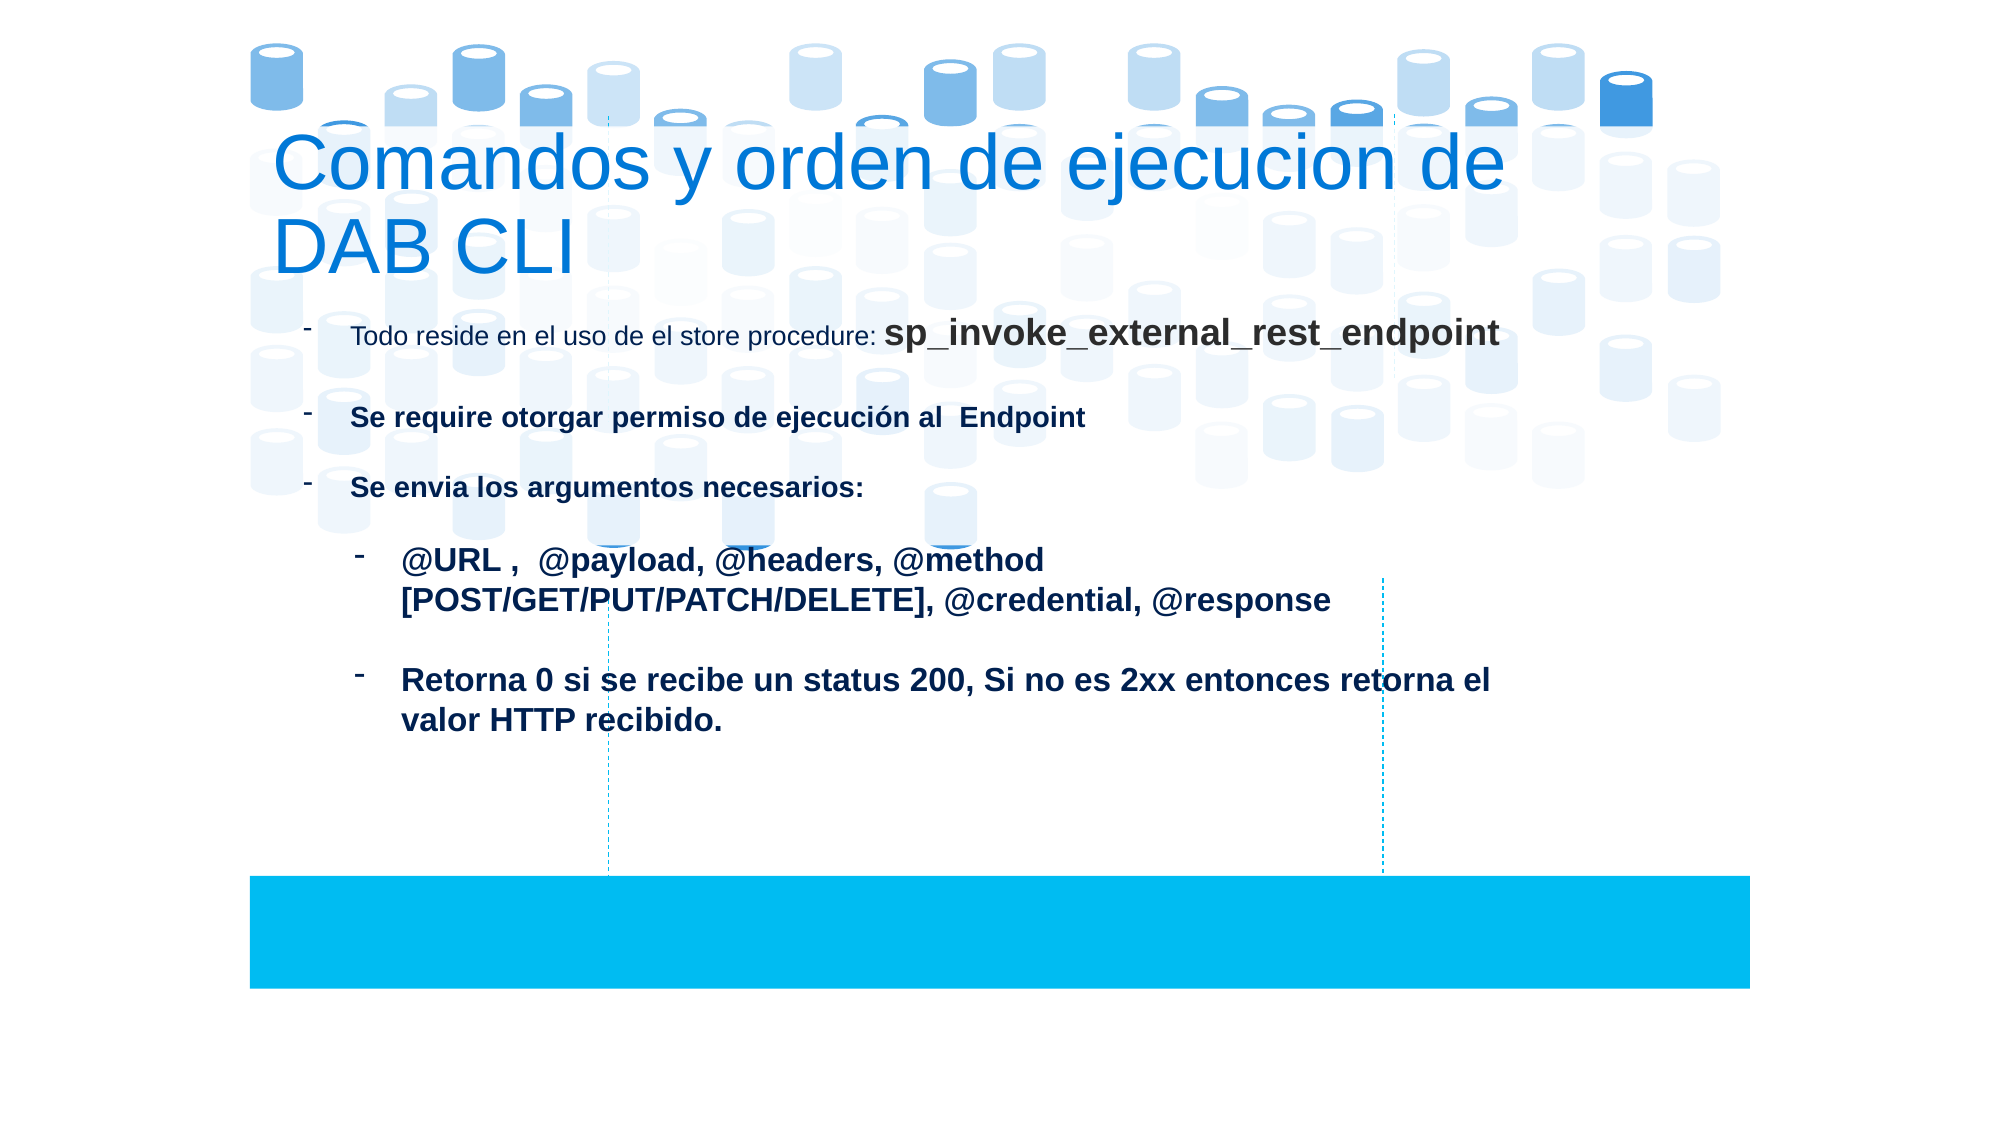

Comandos y orden de ejecucion de DAB CLI

Todo reside en el uso de el store procedure: sp_invoke_external_rest_endpoint

Se require otorgar permiso de ejecución al  Endpoint

Se envia los argumentos necesarios:

@URL ,  @payload, @headers, @method [POST/GET/PUT/PATCH/DELETE], @credential, @response

Retorna 0 si se recibe un status 200, Si no es 2xx entonces retorna el valor HTTP recibido.